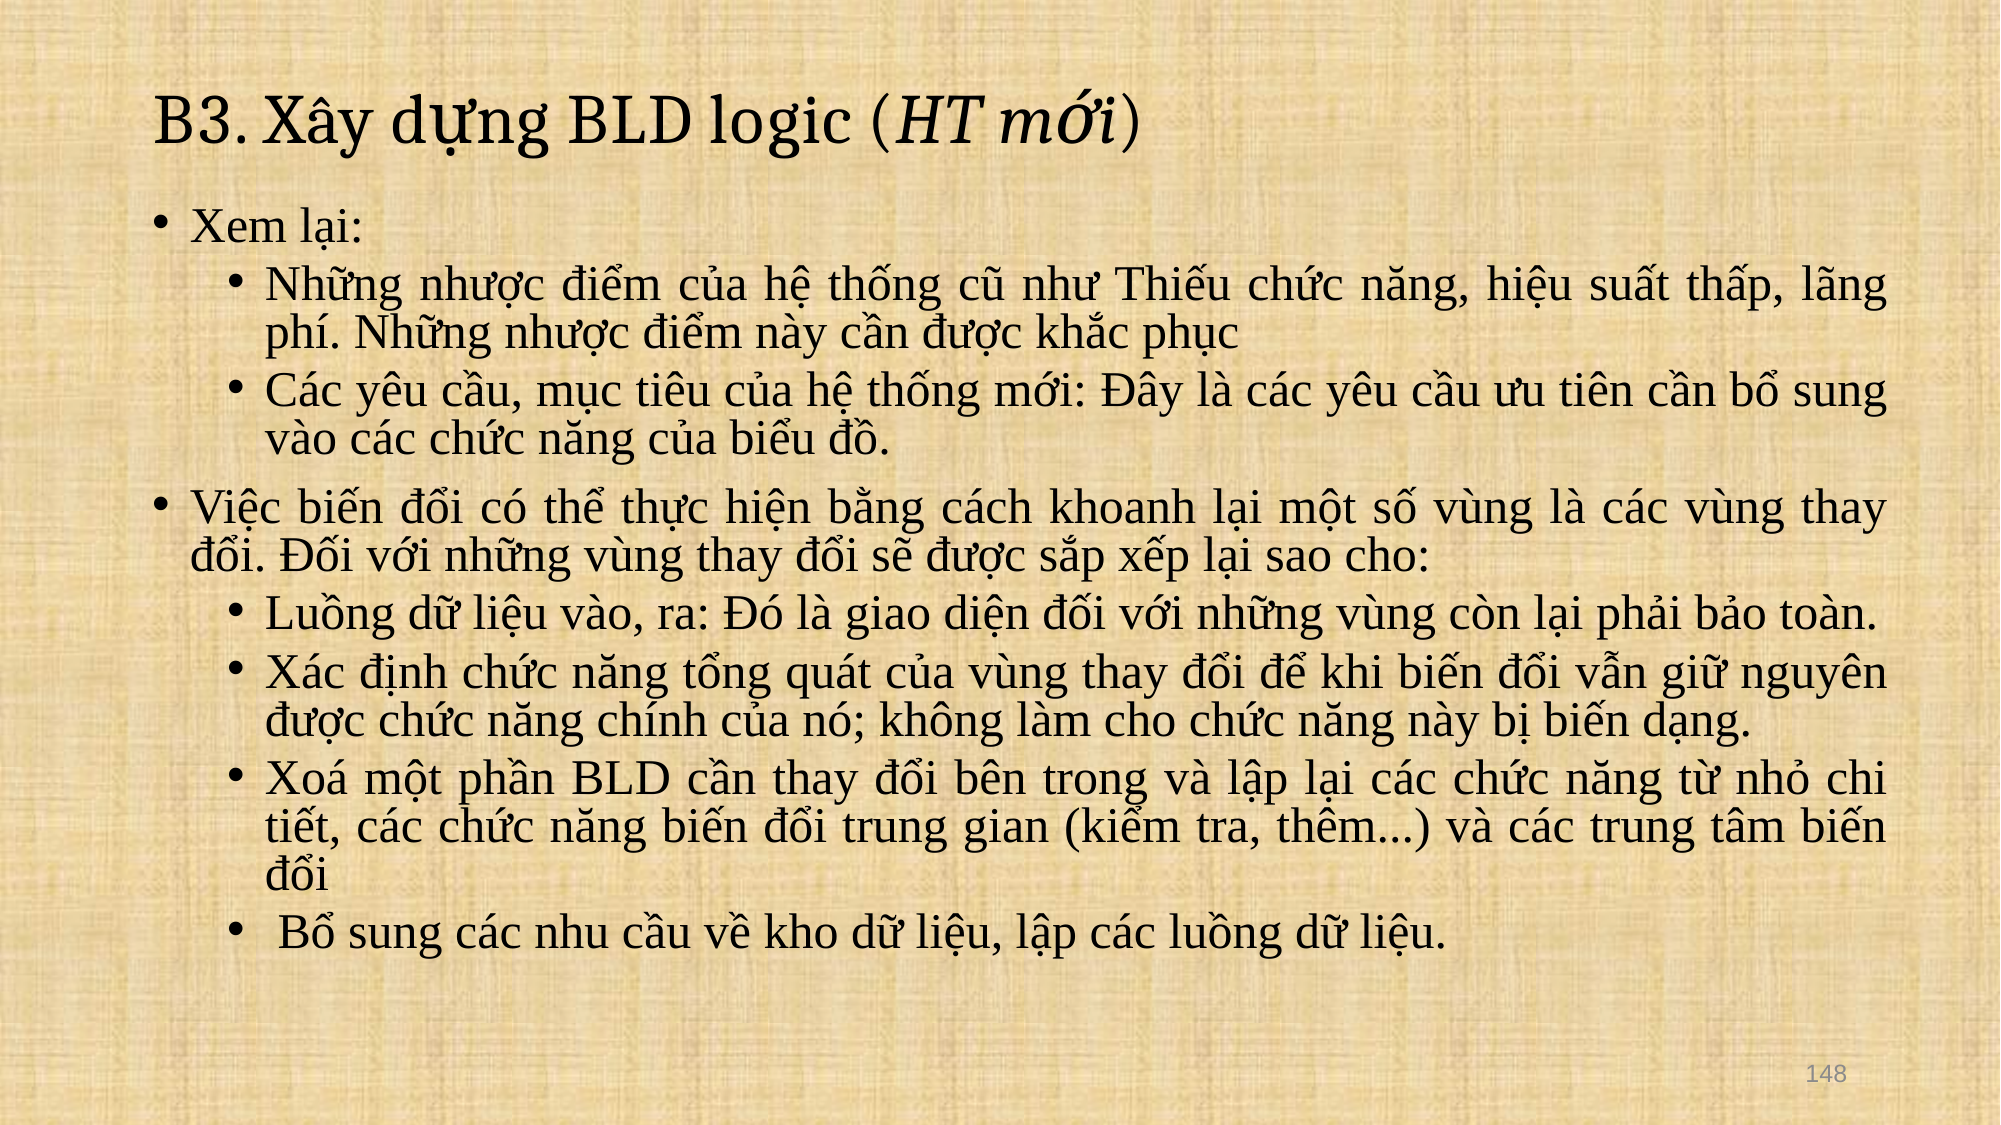

B3. Xây dựng BLD logic (HT mới)
Xem lại:
Những nhược điểm của hệ thống cũ như Thiếu chức năng, hiệu suất thấp, lãng phí. Những nhược điểm này cần được khắc phục
Các yêu cầu, mục tiêu của hệ thống mới: Đây là các yêu cầu ưu tiên cần bổ sung vào các chức năng của biểu đồ.
Việc biến đổi có thể thực hiện bằng cách khoanh lại một số vùng là các vùng thay đổi. Đối với những vùng thay đổi sẽ được sắp xếp lại sao cho:
Luồng dữ liệu vào, ra: Đó là giao diện đối với những vùng còn lại phải bảo toàn.
Xác định chức năng tổng quát của vùng thay đổi để khi biến đổi vẫn giữ nguyên được chức năng chính của nó; không làm cho chức năng này bị biến dạng.
Xoá một phần BLD cần thay đổi bên trong và lập lại các chức năng từ nhỏ chi tiết, các chức năng biến đổi trung gian (kiểm tra, thêm...) và các trung tâm biến đổi
 Bổ sung các nhu cầu về kho dữ liệu, lập các luồng dữ liệu.
148